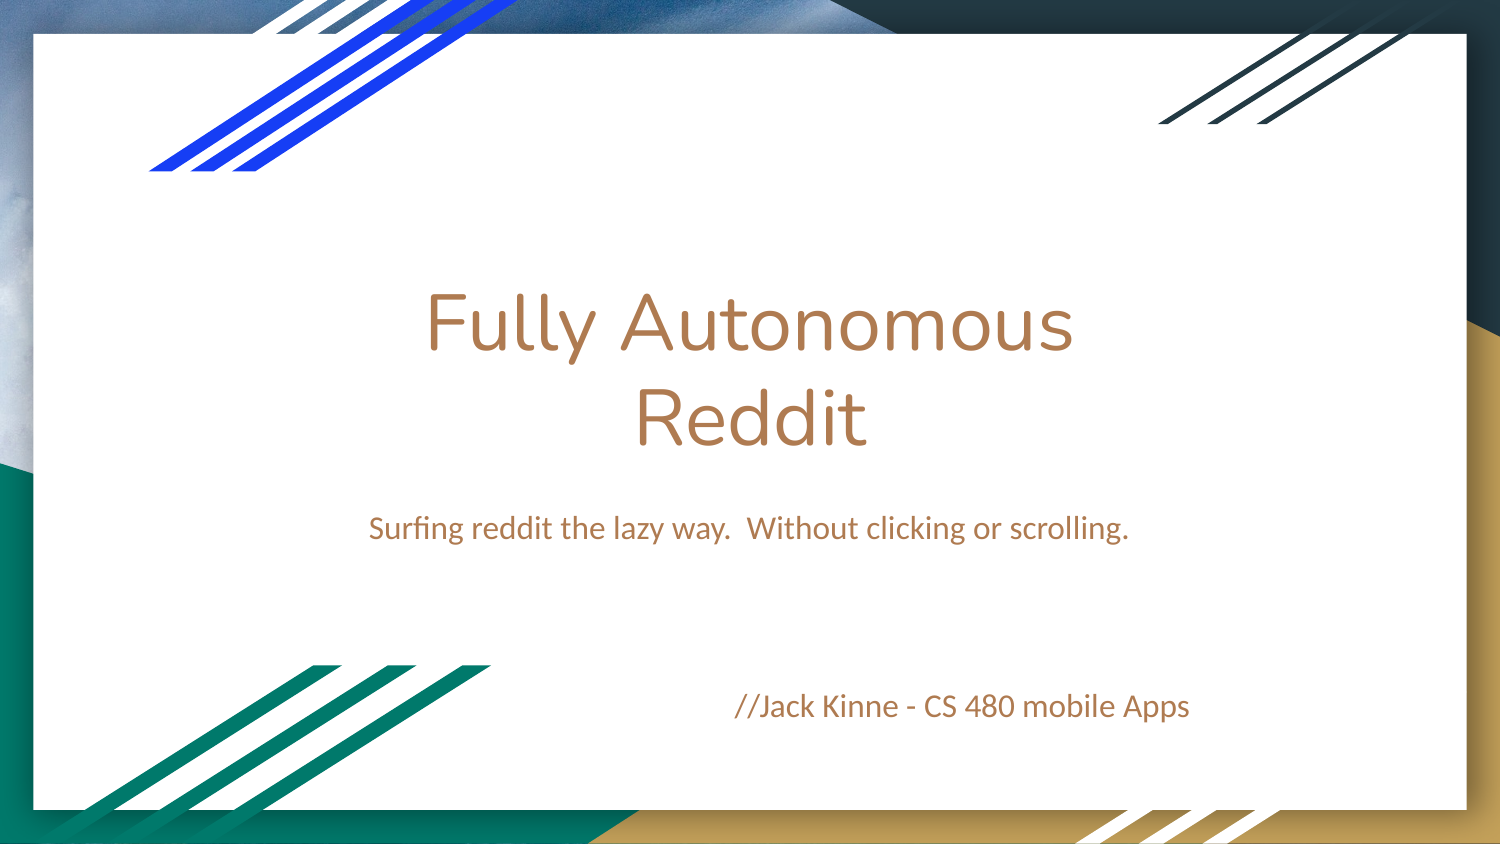

# Fully Autonomous Reddit
Surfing reddit the lazy way.  Without clicking or scrolling.
//Jack Kinne - CS 480 mobile Apps